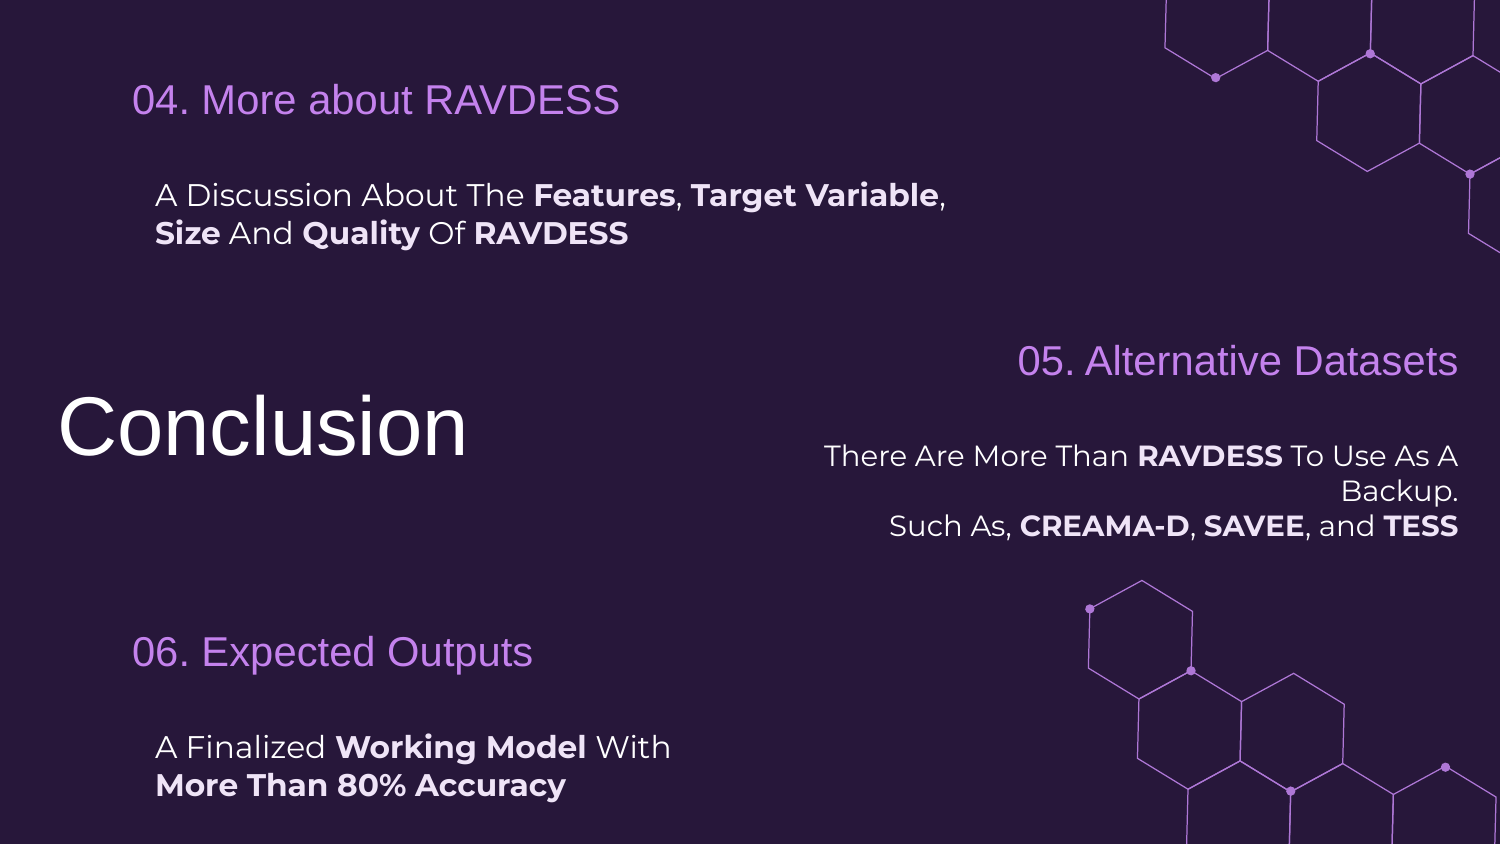

# 04. More about RAVDESS
A Discussion About The Features, Target Variable,
Size And Quality Of RAVDESS
05. Alternative Datasets
Conclusion
There Are More Than RAVDESS To Use As A Backup.
Such As, CREAMA-D, SAVEE, and TESS
06. Expected Outputs
A Finalized Working Model With
More Than 80% Accuracy